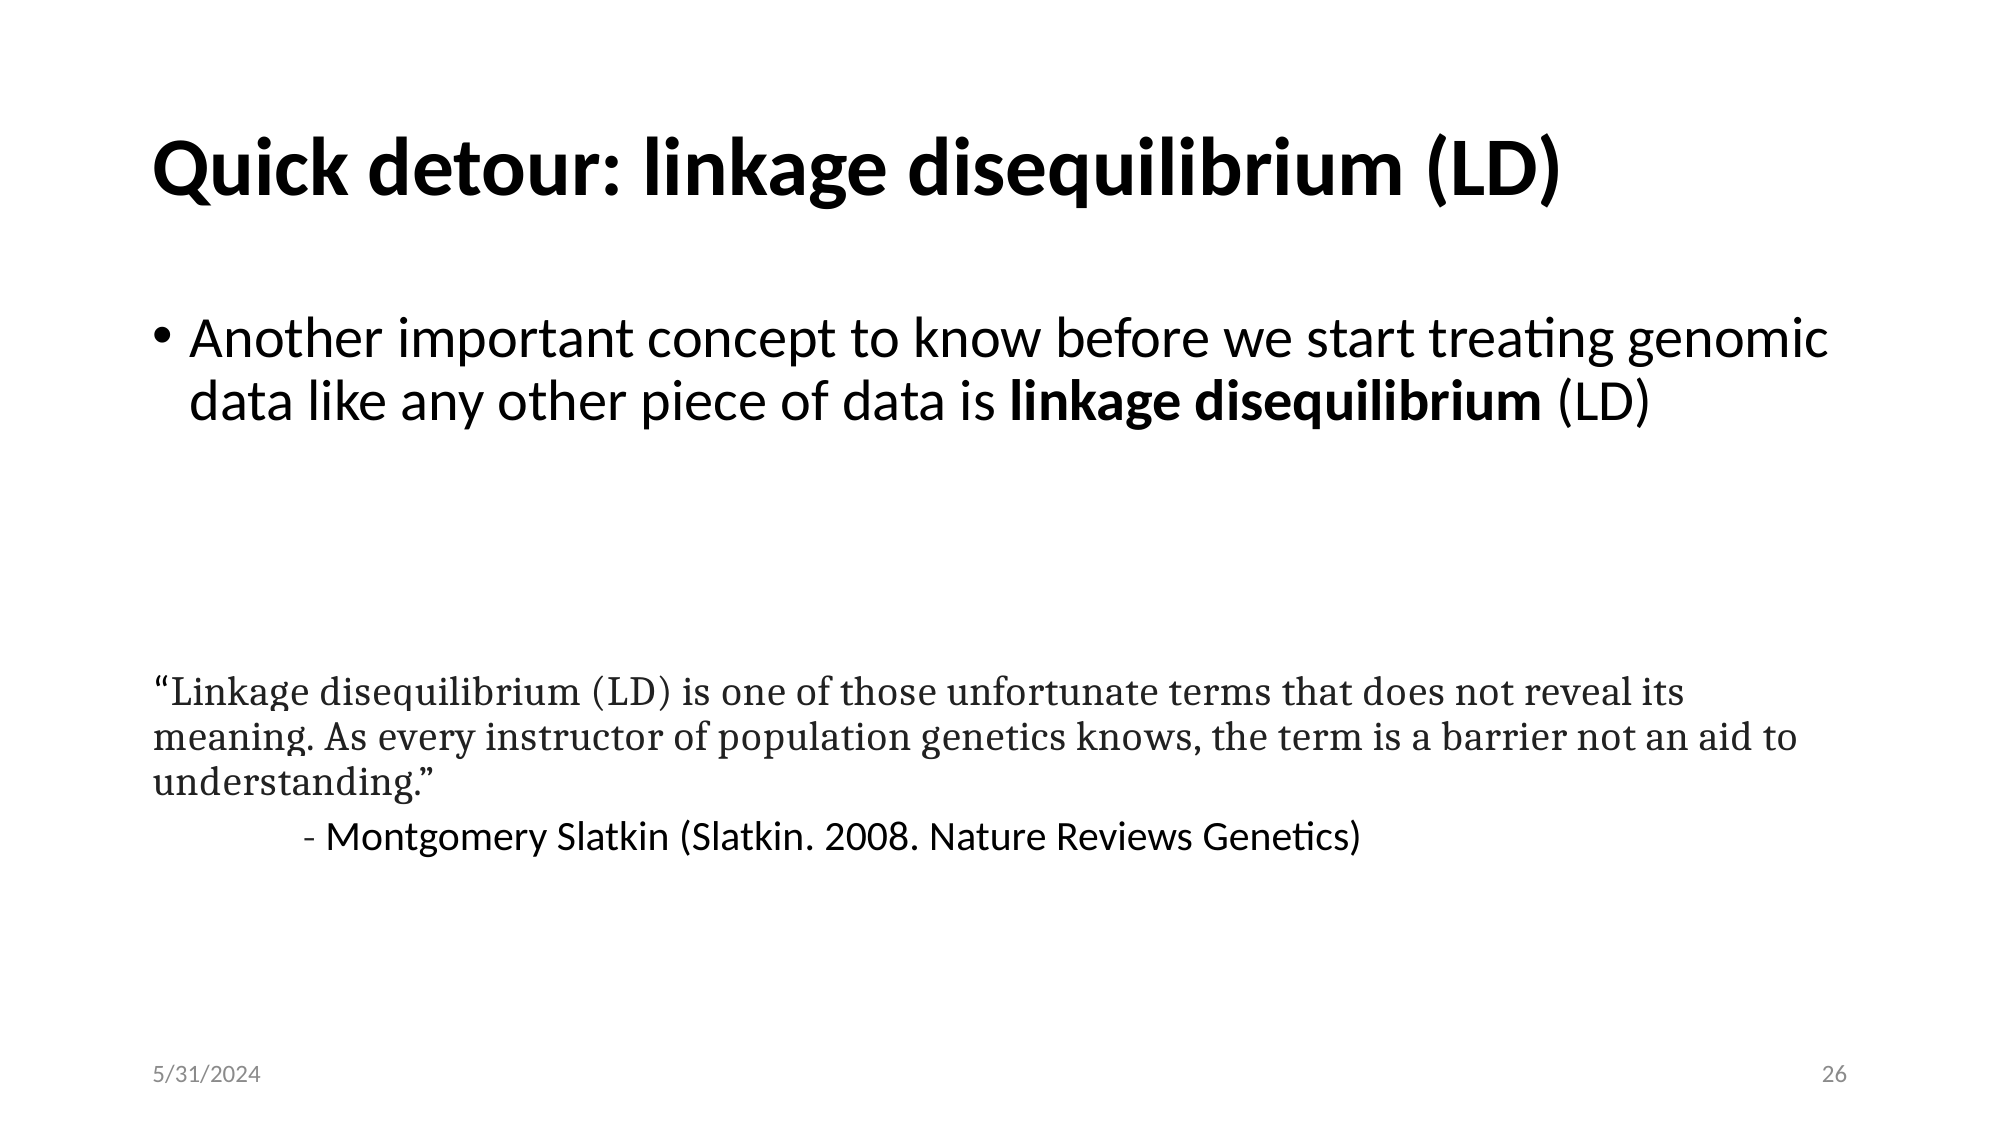

# Quick detour: linkage disequilibrium (LD)
Another important concept to know before we start treating genomic data like any other piece of data is linkage disequilibrium (LD)

“Linkage disequilibrium (LD) is one of those unfortunate terms that does not reveal its meaning. As every instructor of population genetics knows, the term is a barrier not an aid to understanding.”
- Montgomery Slatkin (Slatkin. 2008. Nature Reviews Genetics)
5/31/2024
26